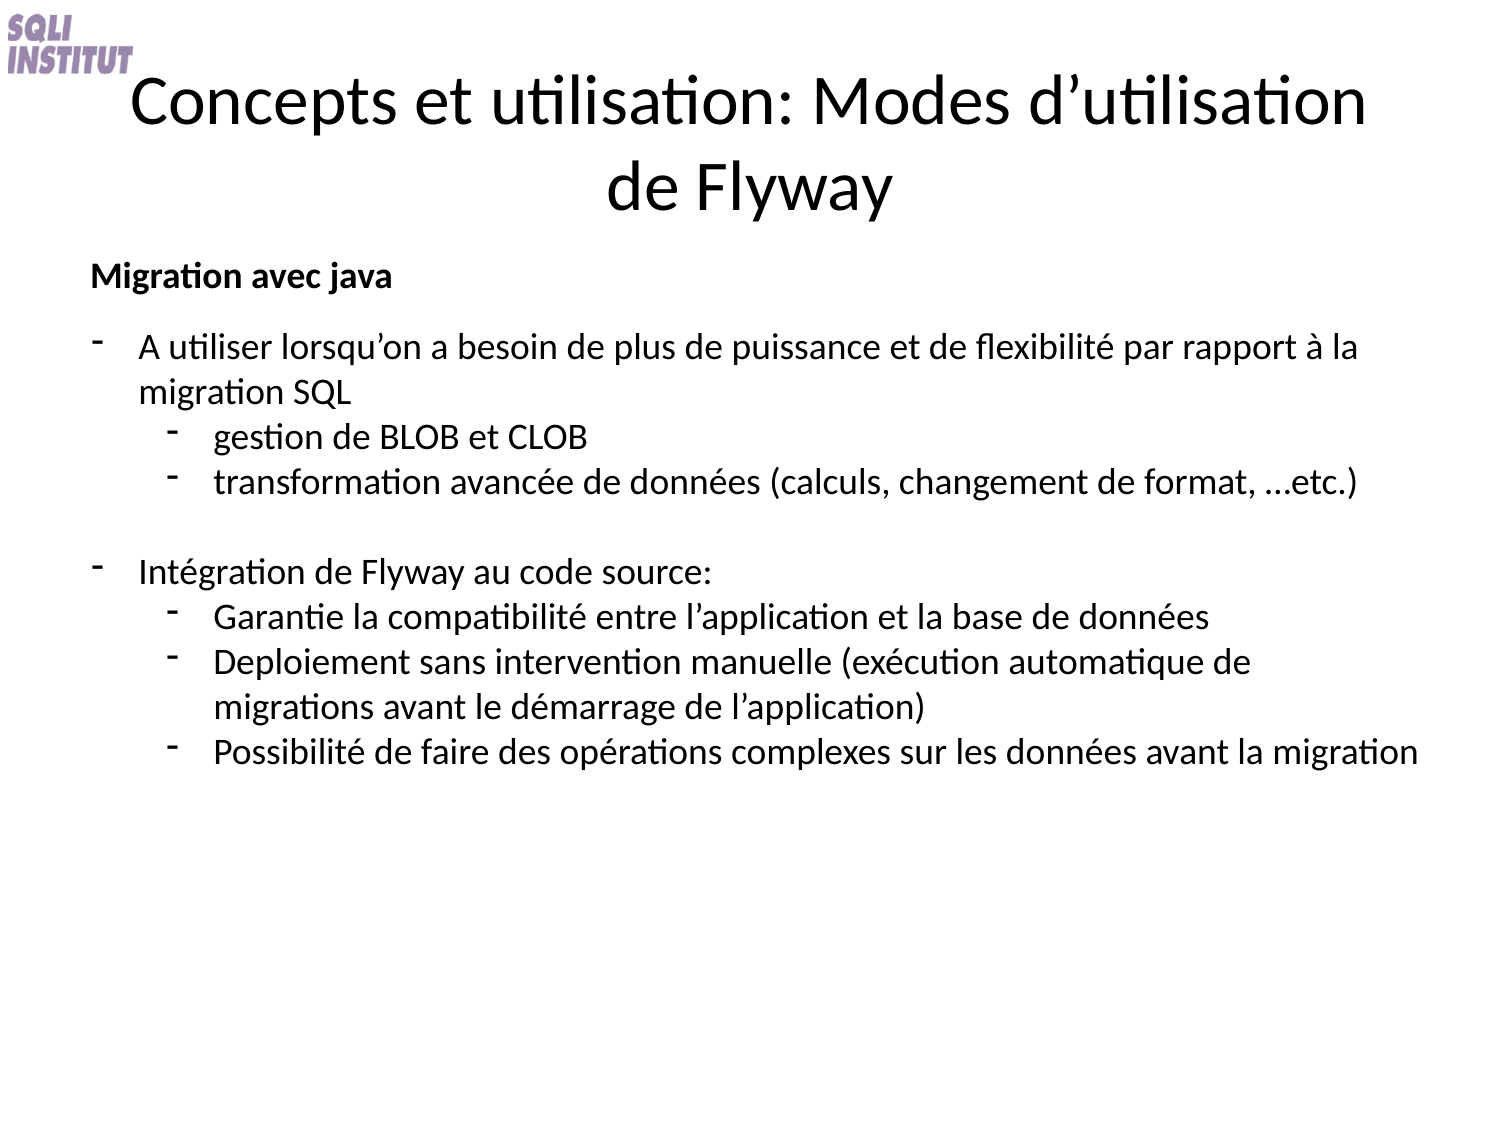

# Concepts et utilisation: Modes d’utilisation de Flyway
Migration avec java

A utiliser lorsqu’on a besoin de plus de puissance et de flexibilité par rapport à la migration SQL
gestion de BLOB et CLOB
transformation avancée de données (calculs, changement de format, …etc.)

Intégration de Flyway au code source:
Garantie la compatibilité entre l’application et la base de données
Deploiement sans intervention manuelle (exécution automatique de migrations avant le démarrage de l’application)
Possibilité de faire des opérations complexes sur les données avant la migration